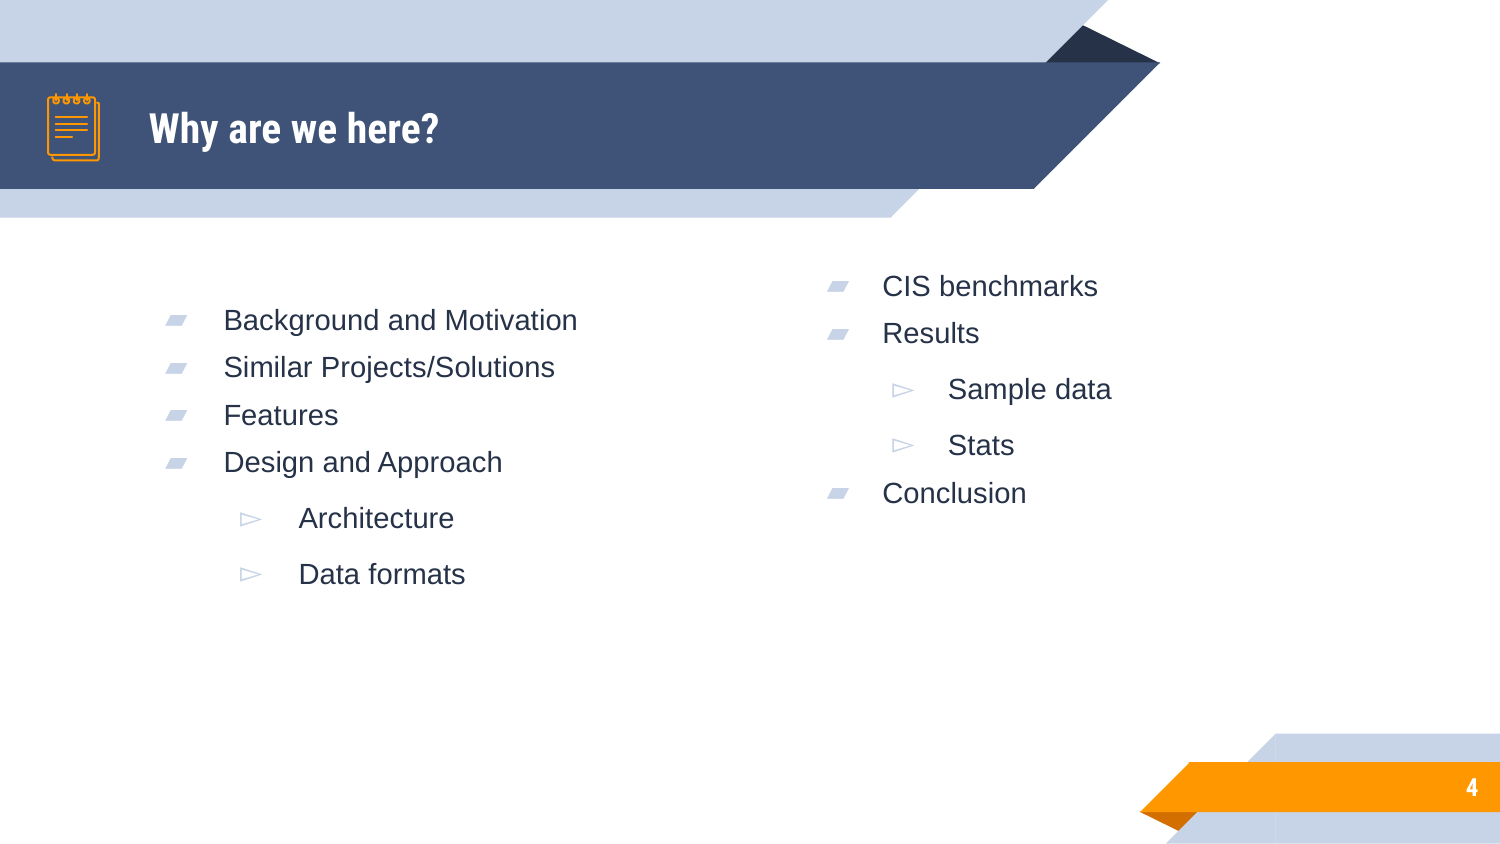

# Why are we here?

CIS benchmarks
Results
Sample data
Stats
Conclusion

Background and Motivation
Similar Projects/Solutions
Features
Design and Approach
Architecture
Data formats

4